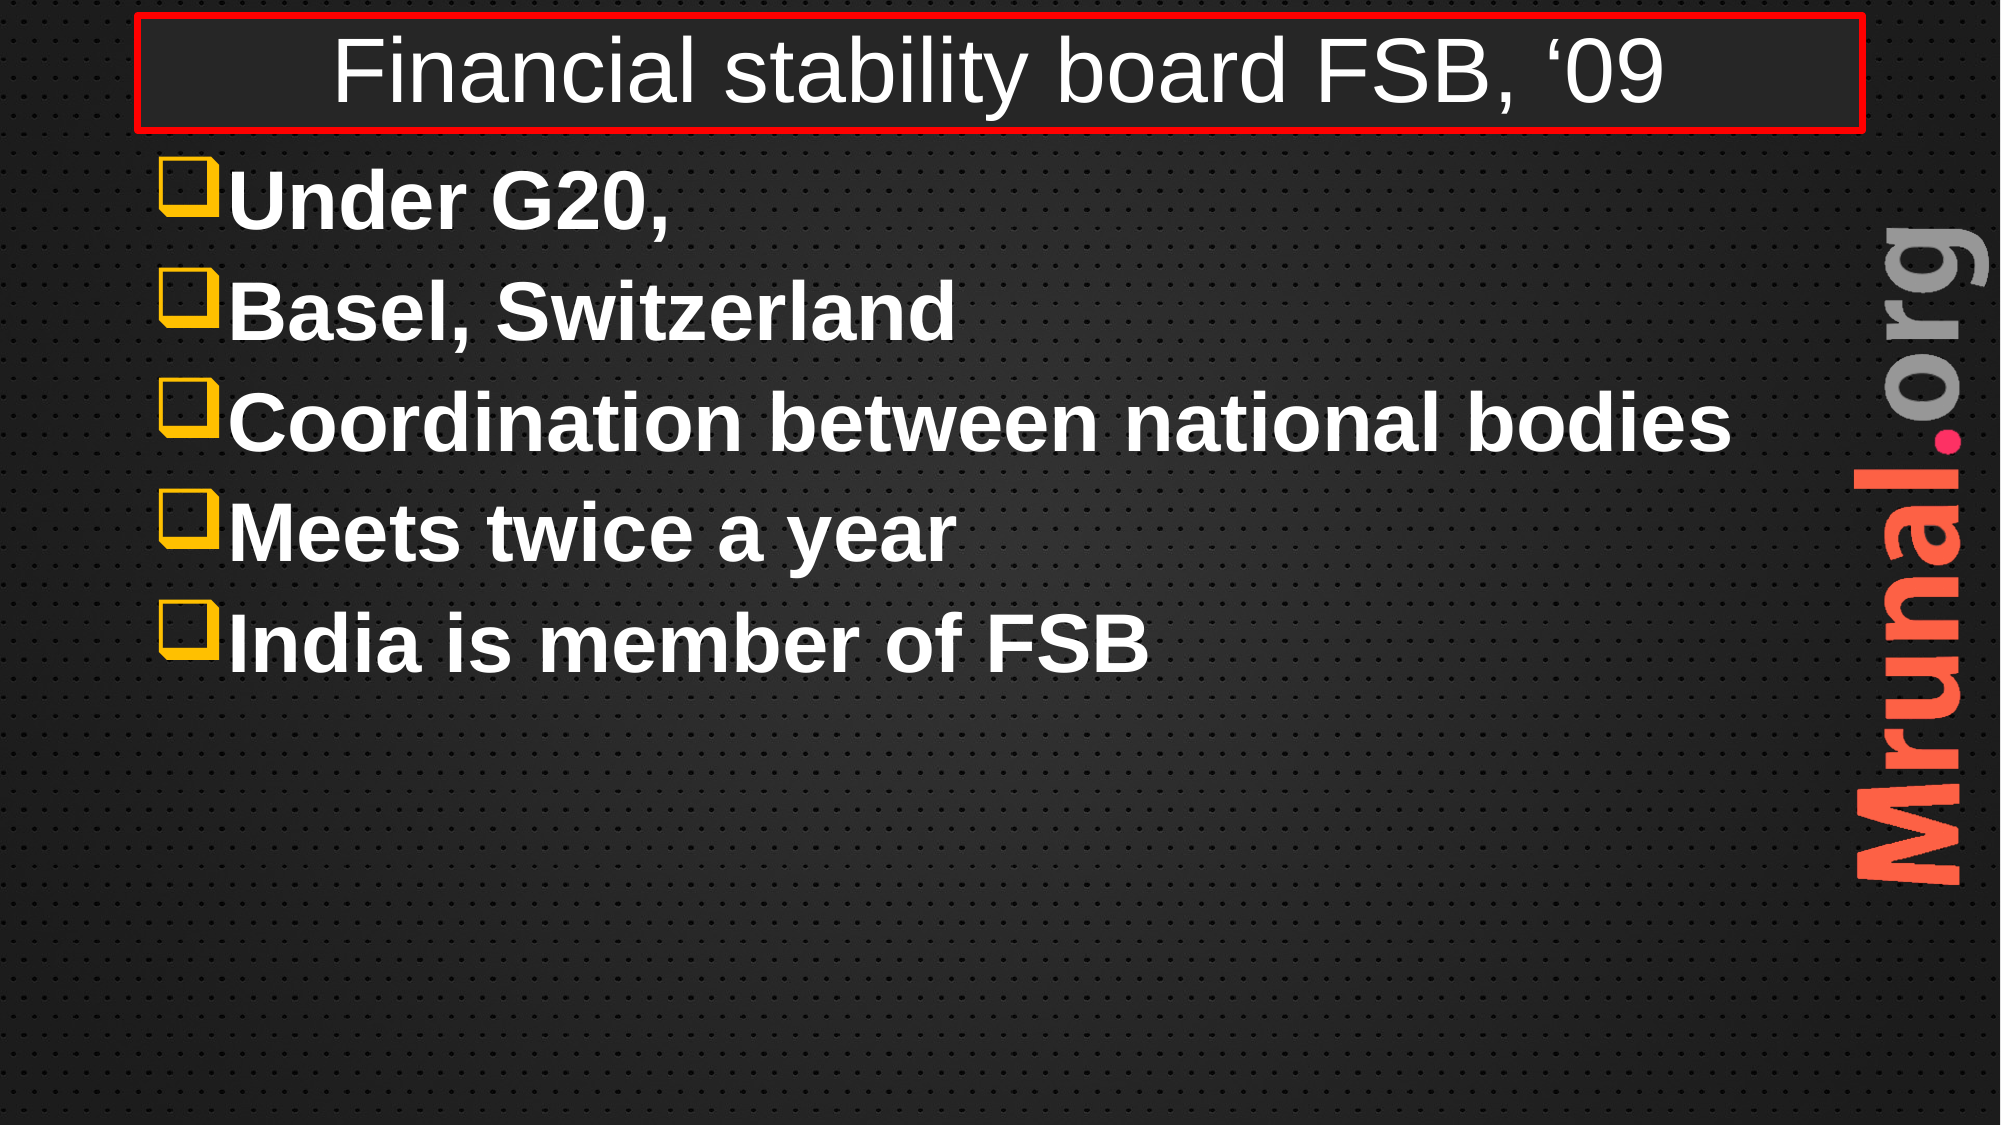

# Financial stability board FSB, ‘09
Under G20,
Basel, Switzerland
Coordination between national bodies
Meets twice a year
India is member of FSB